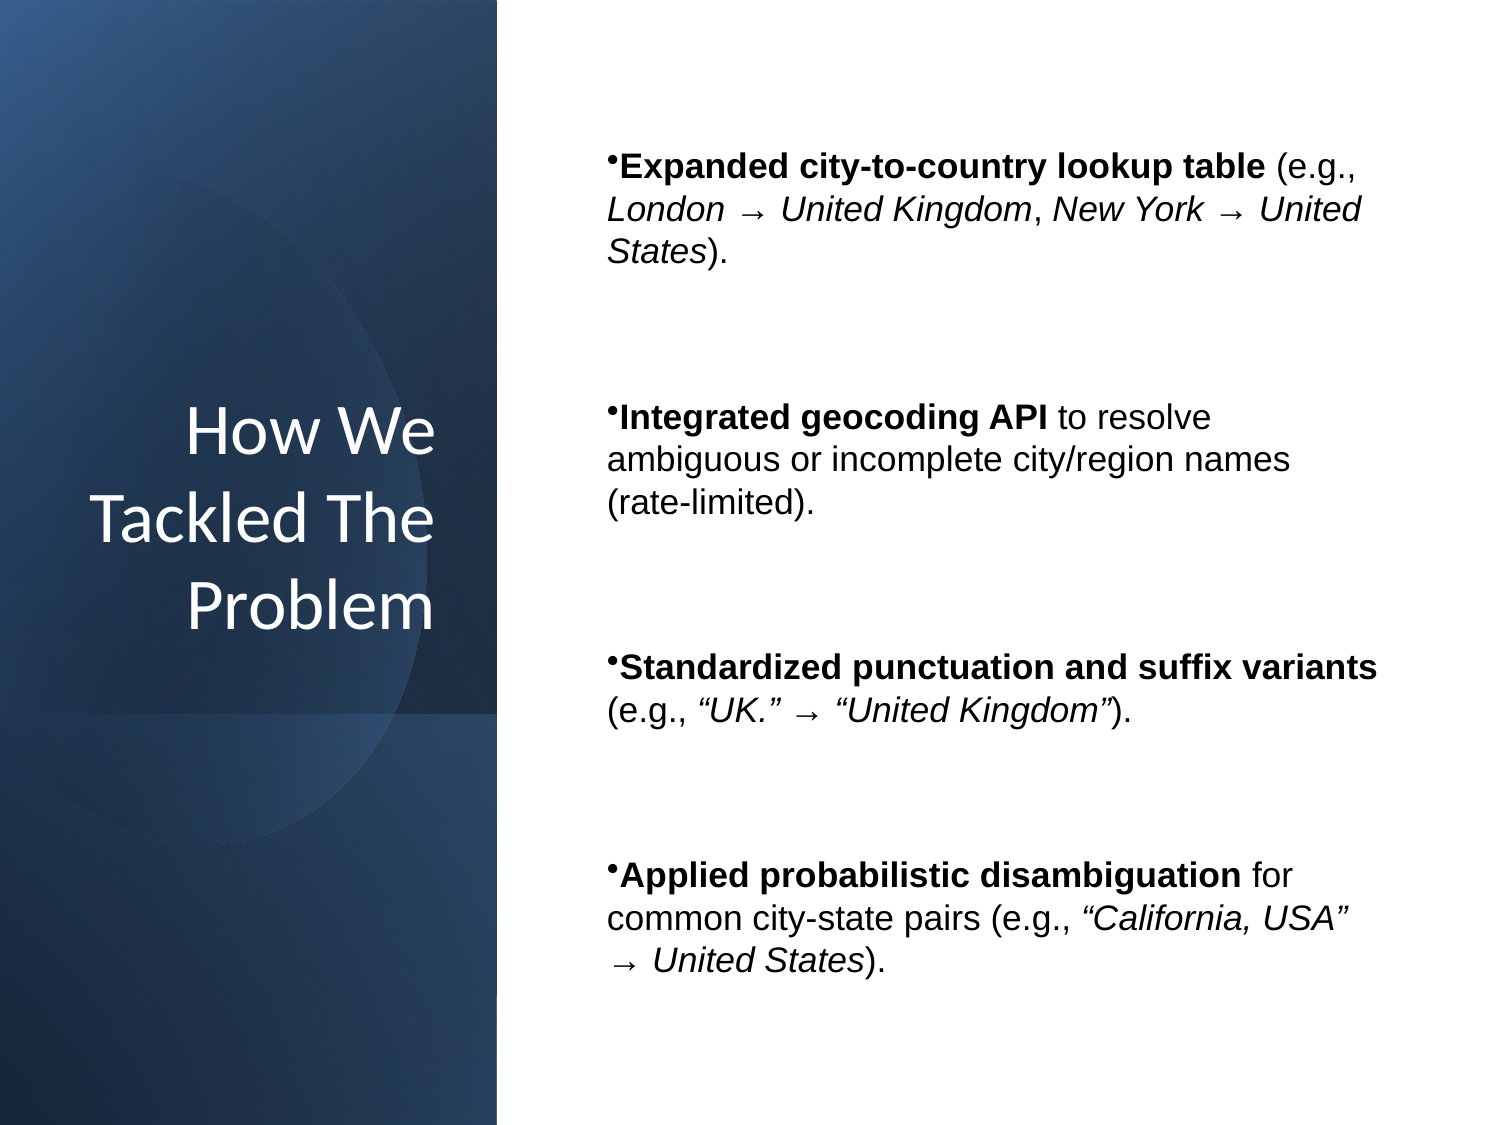

# How We Tackled The Problem
Expanded city-to-country lookup table (e.g., London → United Kingdom, New York → United States).

Integrated geocoding API to resolve ambiguous or incomplete city/region names (rate-limited).

Standardized punctuation and suffix variants (e.g., “UK.” → “United Kingdom”).

Applied probabilistic disambiguation for common city-state pairs (e.g., “California, USA” → United States).